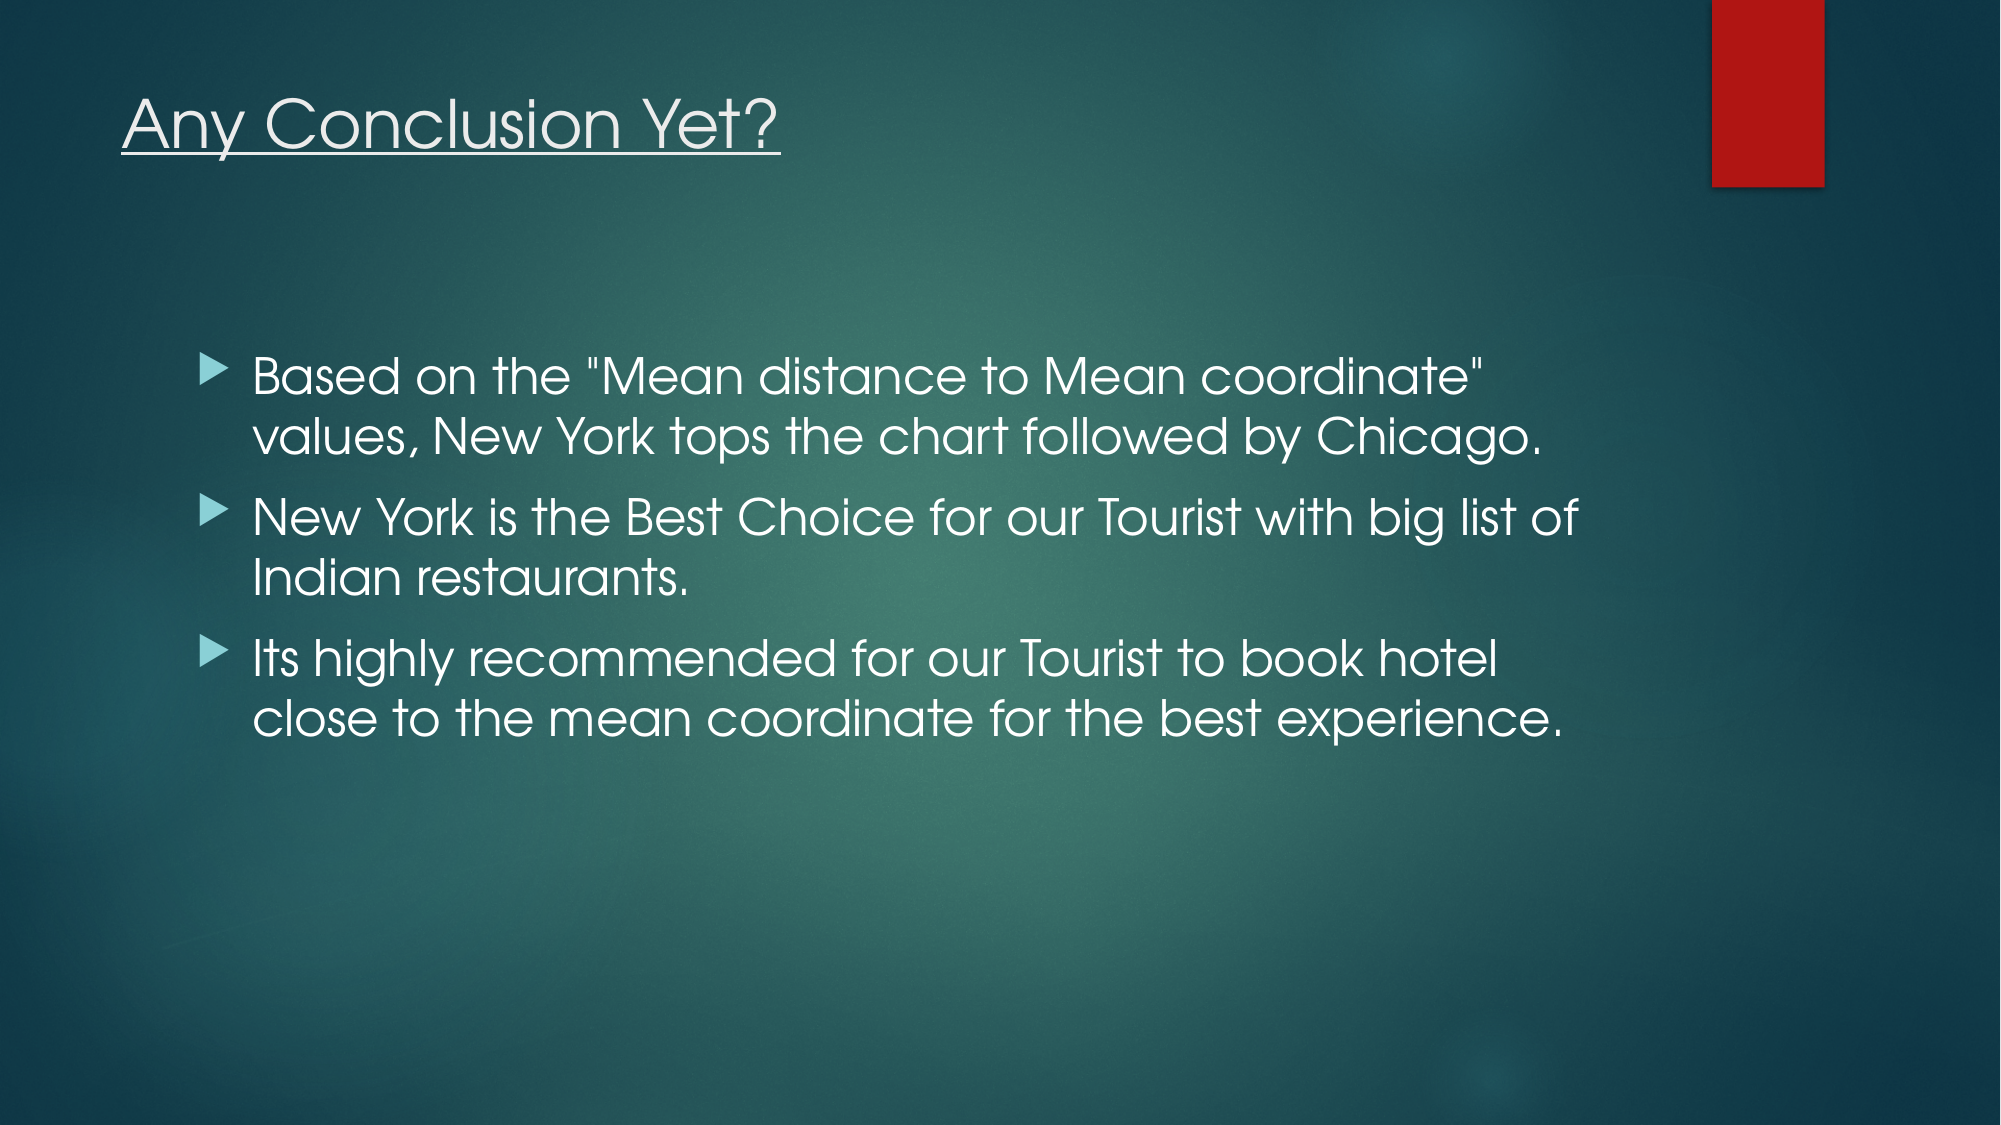

# Any Conclusion Yet?
Based on the "Mean distance to Mean coordinate" values, New York tops the chart followed by Chicago.
New York is the Best Choice for our Tourist with big list of Indian restaurants.
Its highly recommended for our Tourist to book hotel close to the mean coordinate for the best experience.